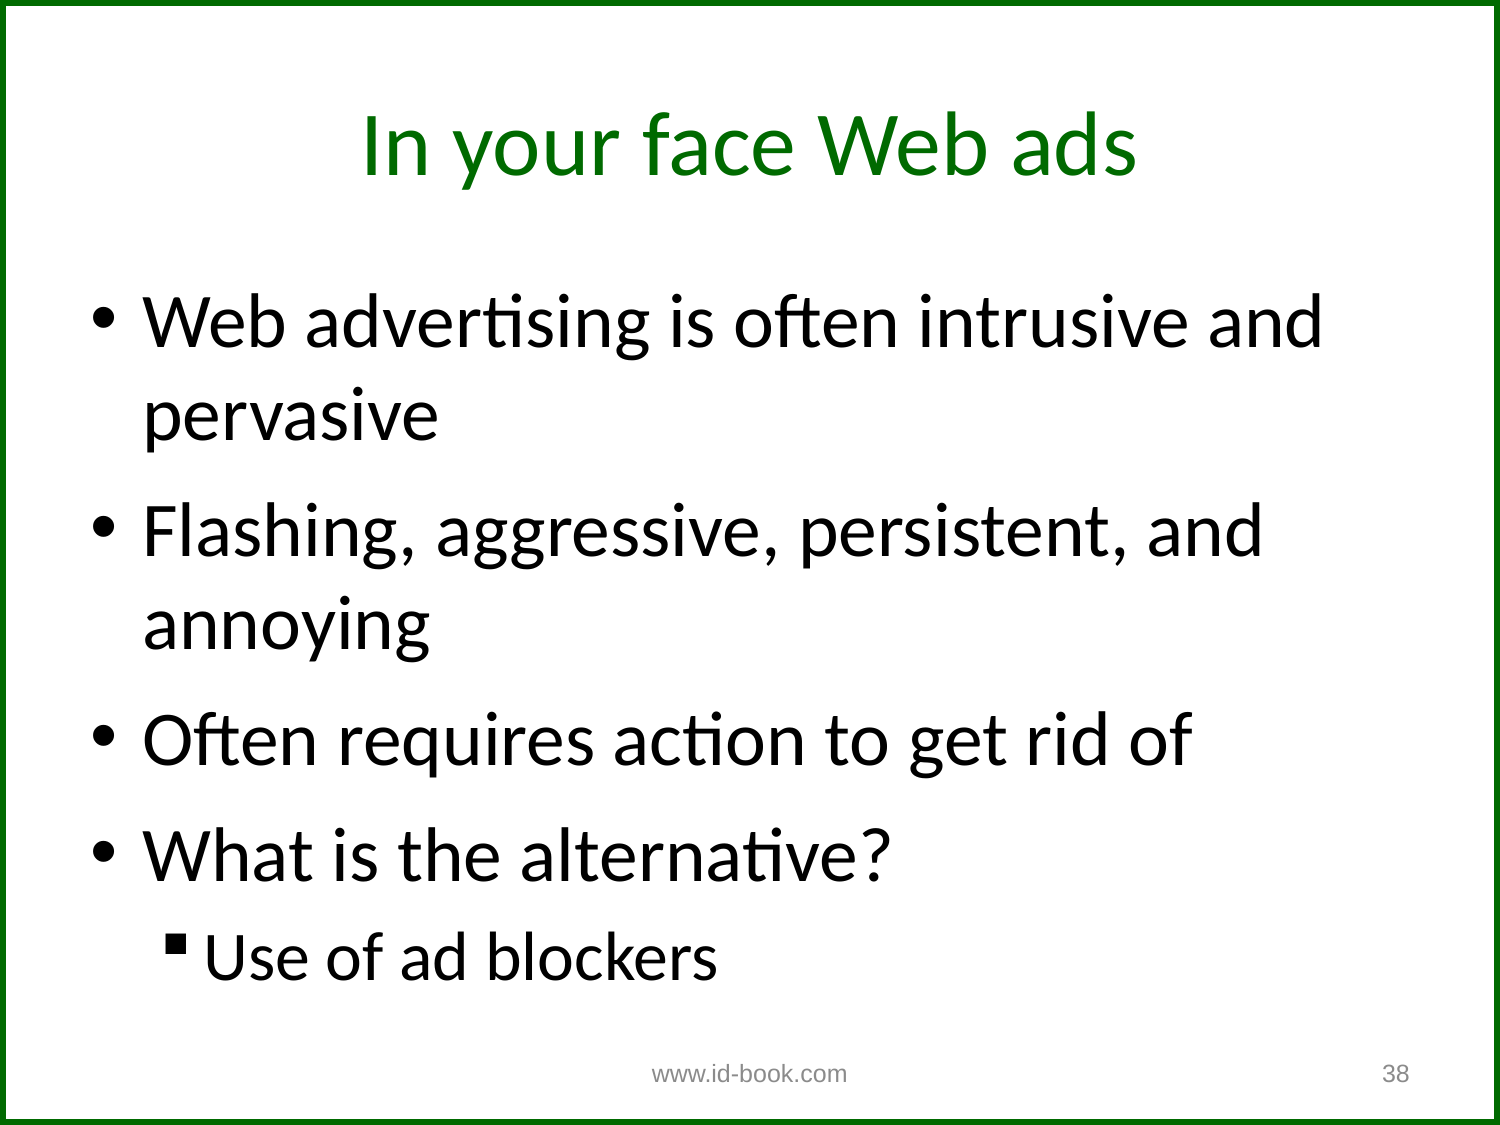

In your face Web ads
Web advertising is often intrusive and pervasive
Flashing, aggressive, persistent, and annoying
Often requires action to get rid of
What is the alternative?
Use of ad blockers
www.id-book.com
38